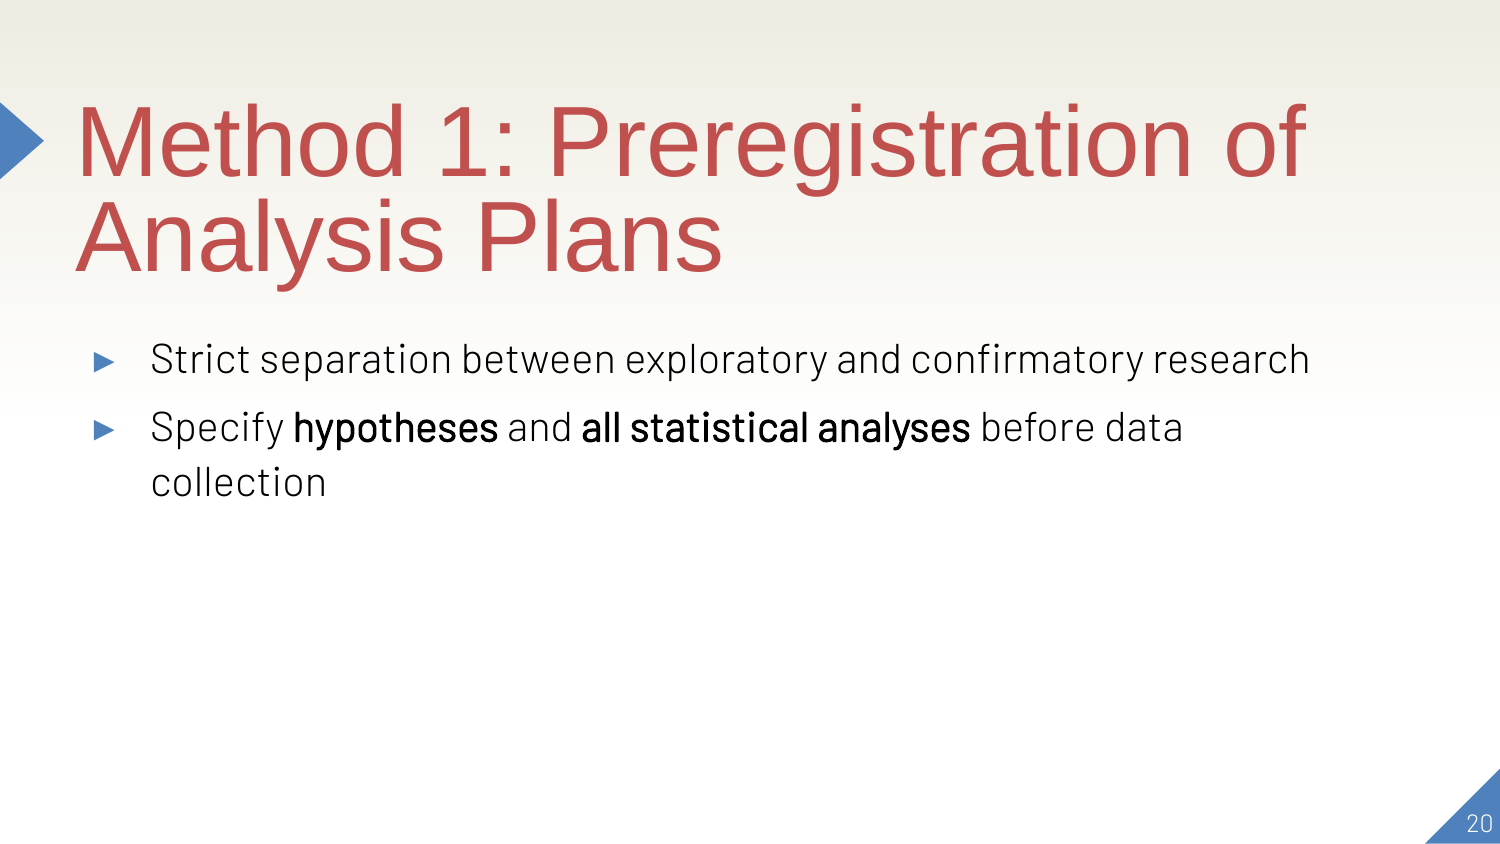

# Method 1: Preregistration of Analysis Plans
Strict separation between exploratory and confirmatory research
Specify hypotheses and all statistical analyses before data collection
20